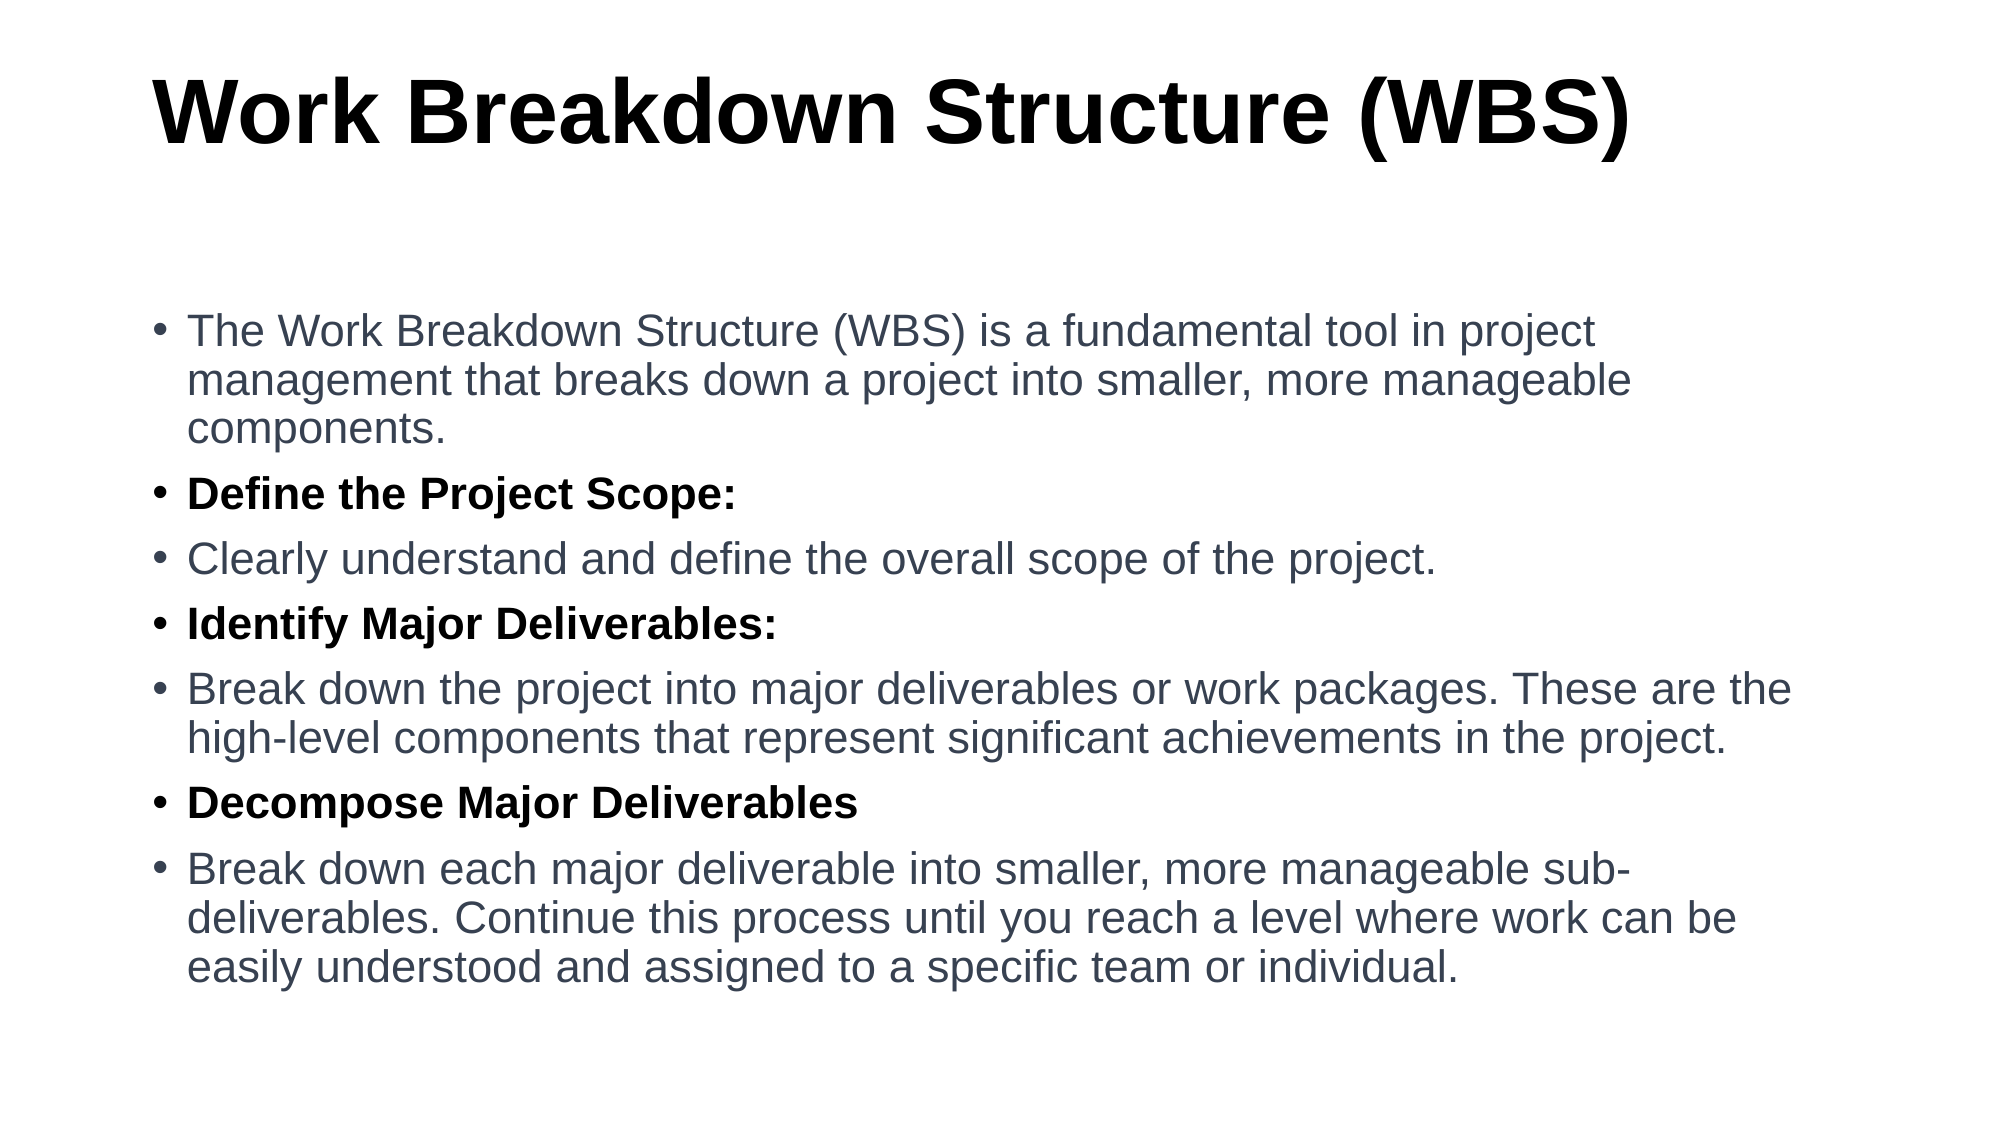

# Work Breakdown Structure (WBS)
The Work Breakdown Structure (WBS) is a fundamental tool in project management that breaks down a project into smaller, more manageable components.
Define the Project Scope:
Clearly understand and define the overall scope of the project.
Identify Major Deliverables:
Break down the project into major deliverables or work packages. These are the high-level components that represent significant achievements in the project.
Decompose Major Deliverables
Break down each major deliverable into smaller, more manageable sub-deliverables. Continue this process until you reach a level where work can be easily understood and assigned to a specific team or individual.